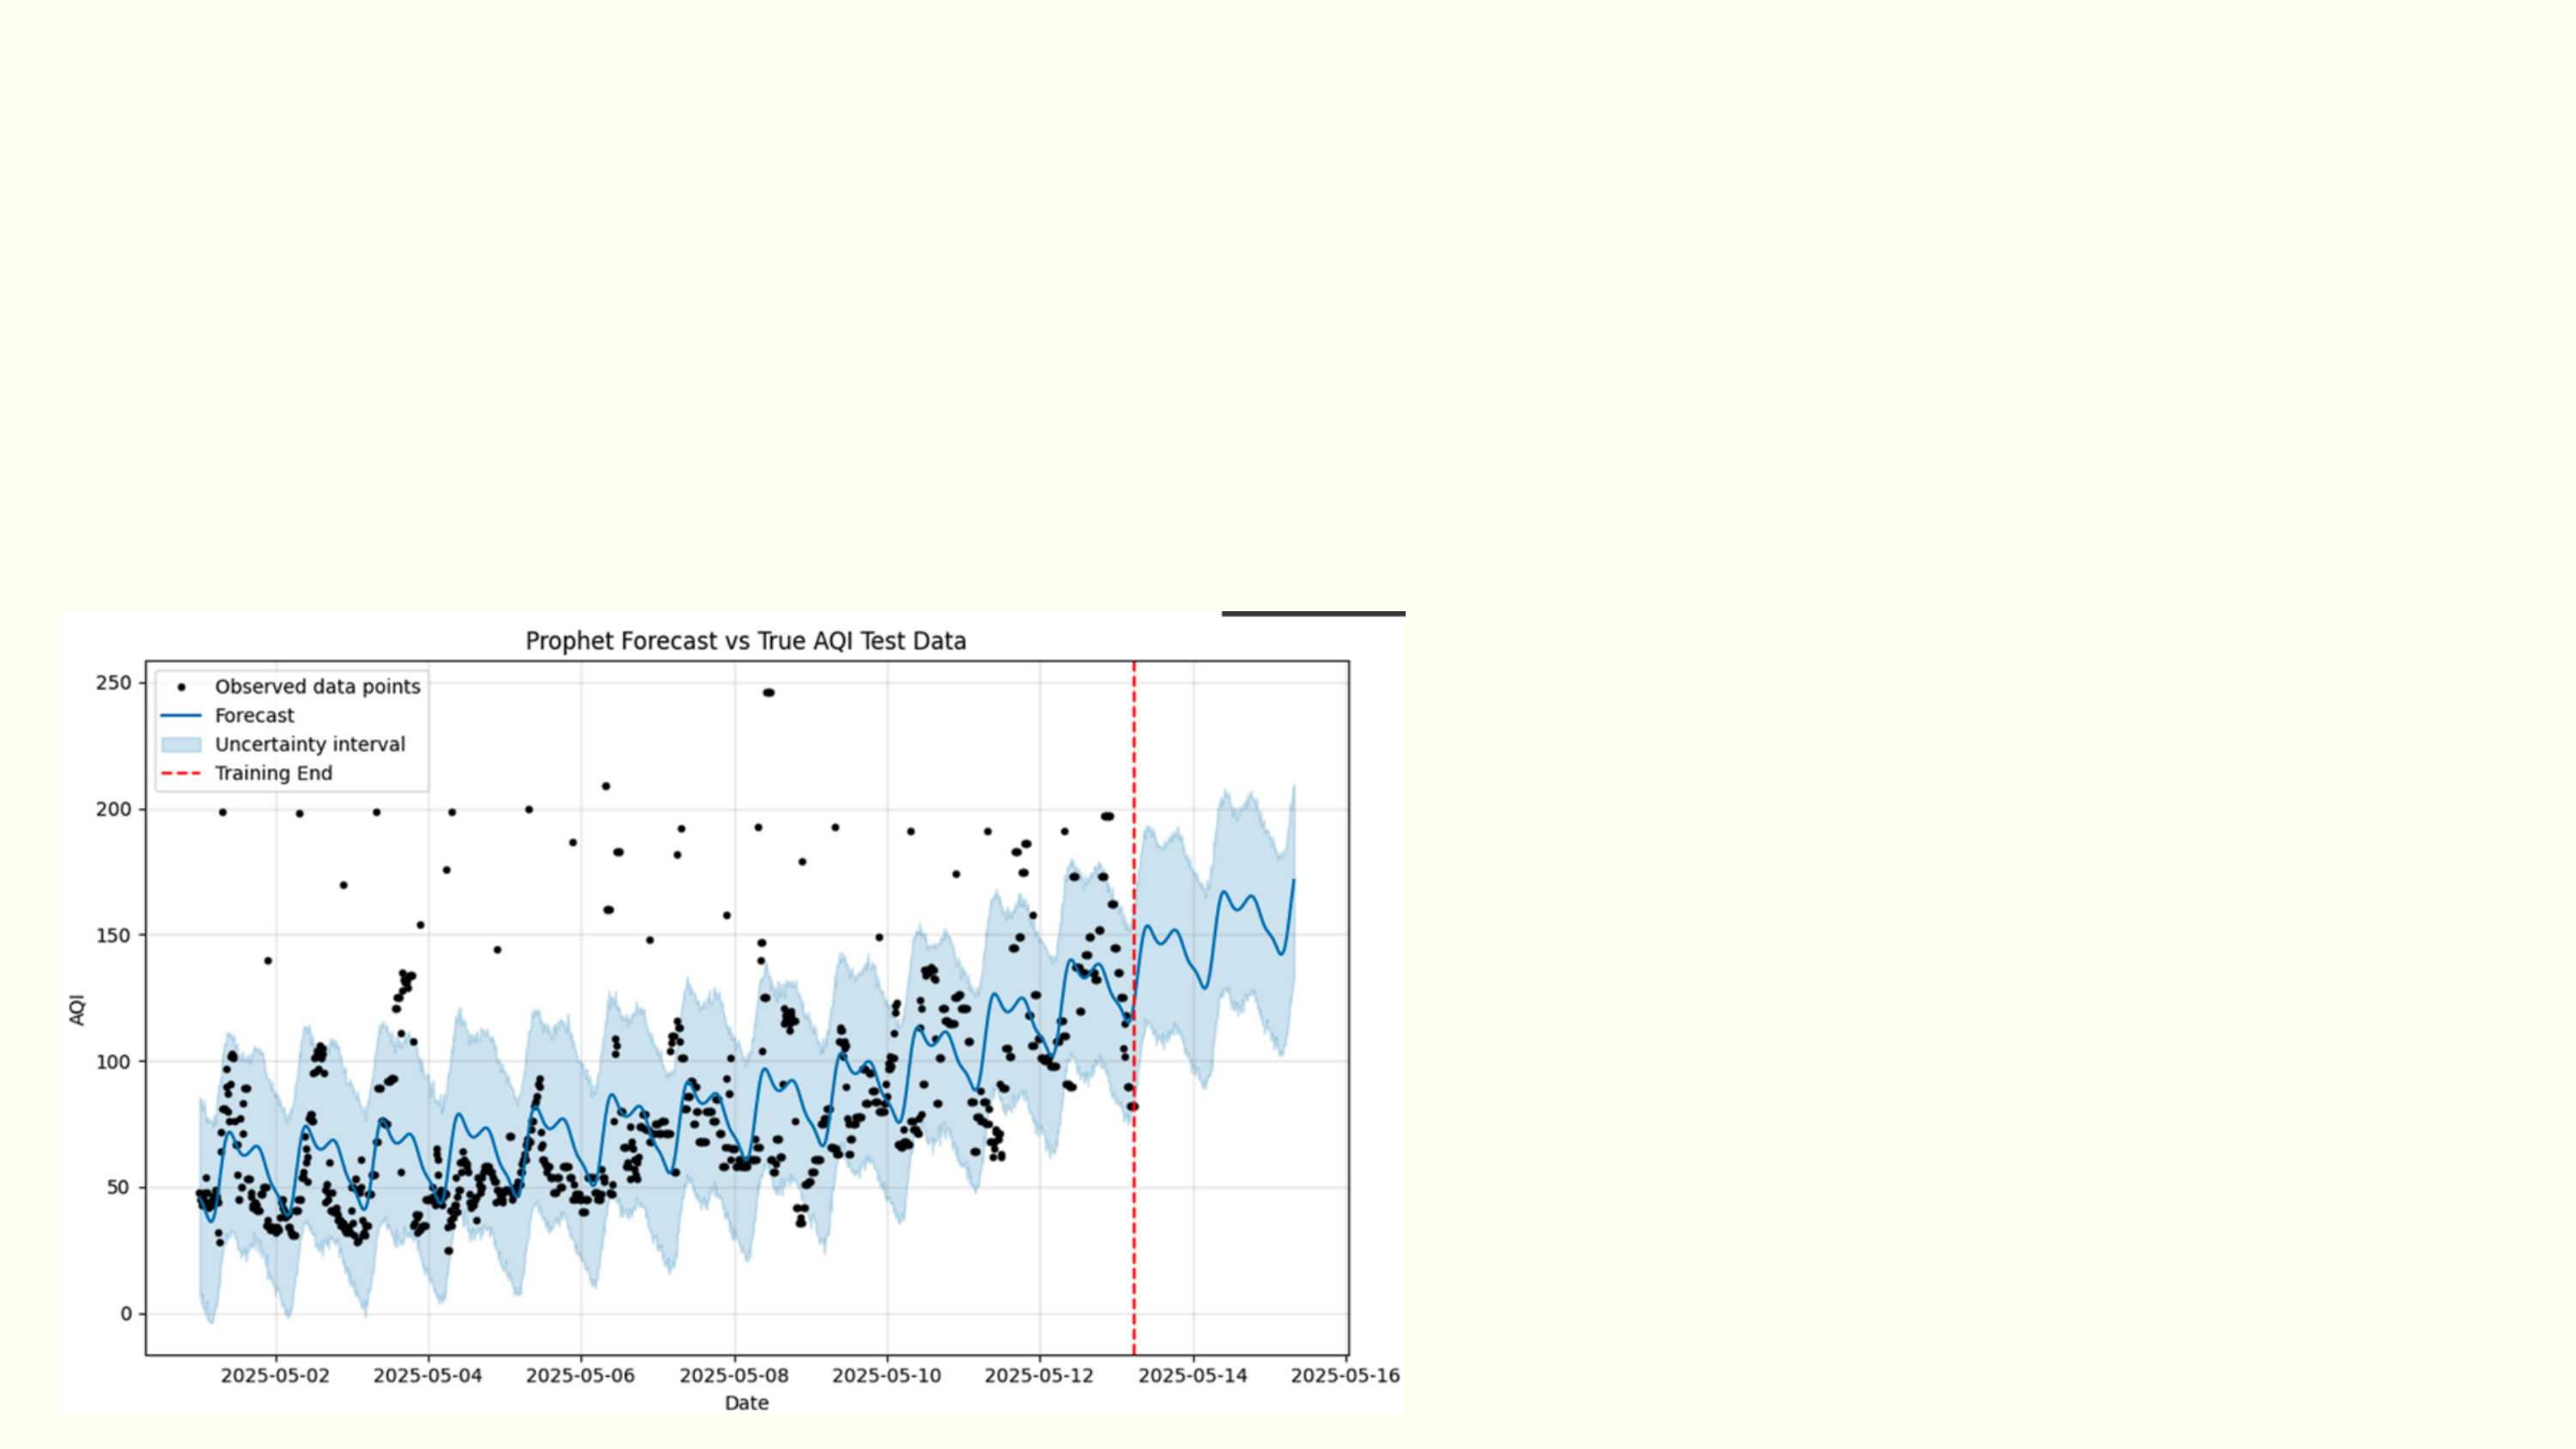

Prophet Forecast vs True AQI Test Data
Black Dots: Actual observed AQI values
Blue Line: Prophet model’s forecast
Shaded Area: Prediction uncertainty range
Red Line: End of training data (forecast starts after this)

Helps assess the accuracy and reliability of the forecast model.
The forecast captures overall trends
The uncertainty interval helps manage risk in decisions based on the predictions.
Useful in environmental planning, public health alerts, and pollution control strategies